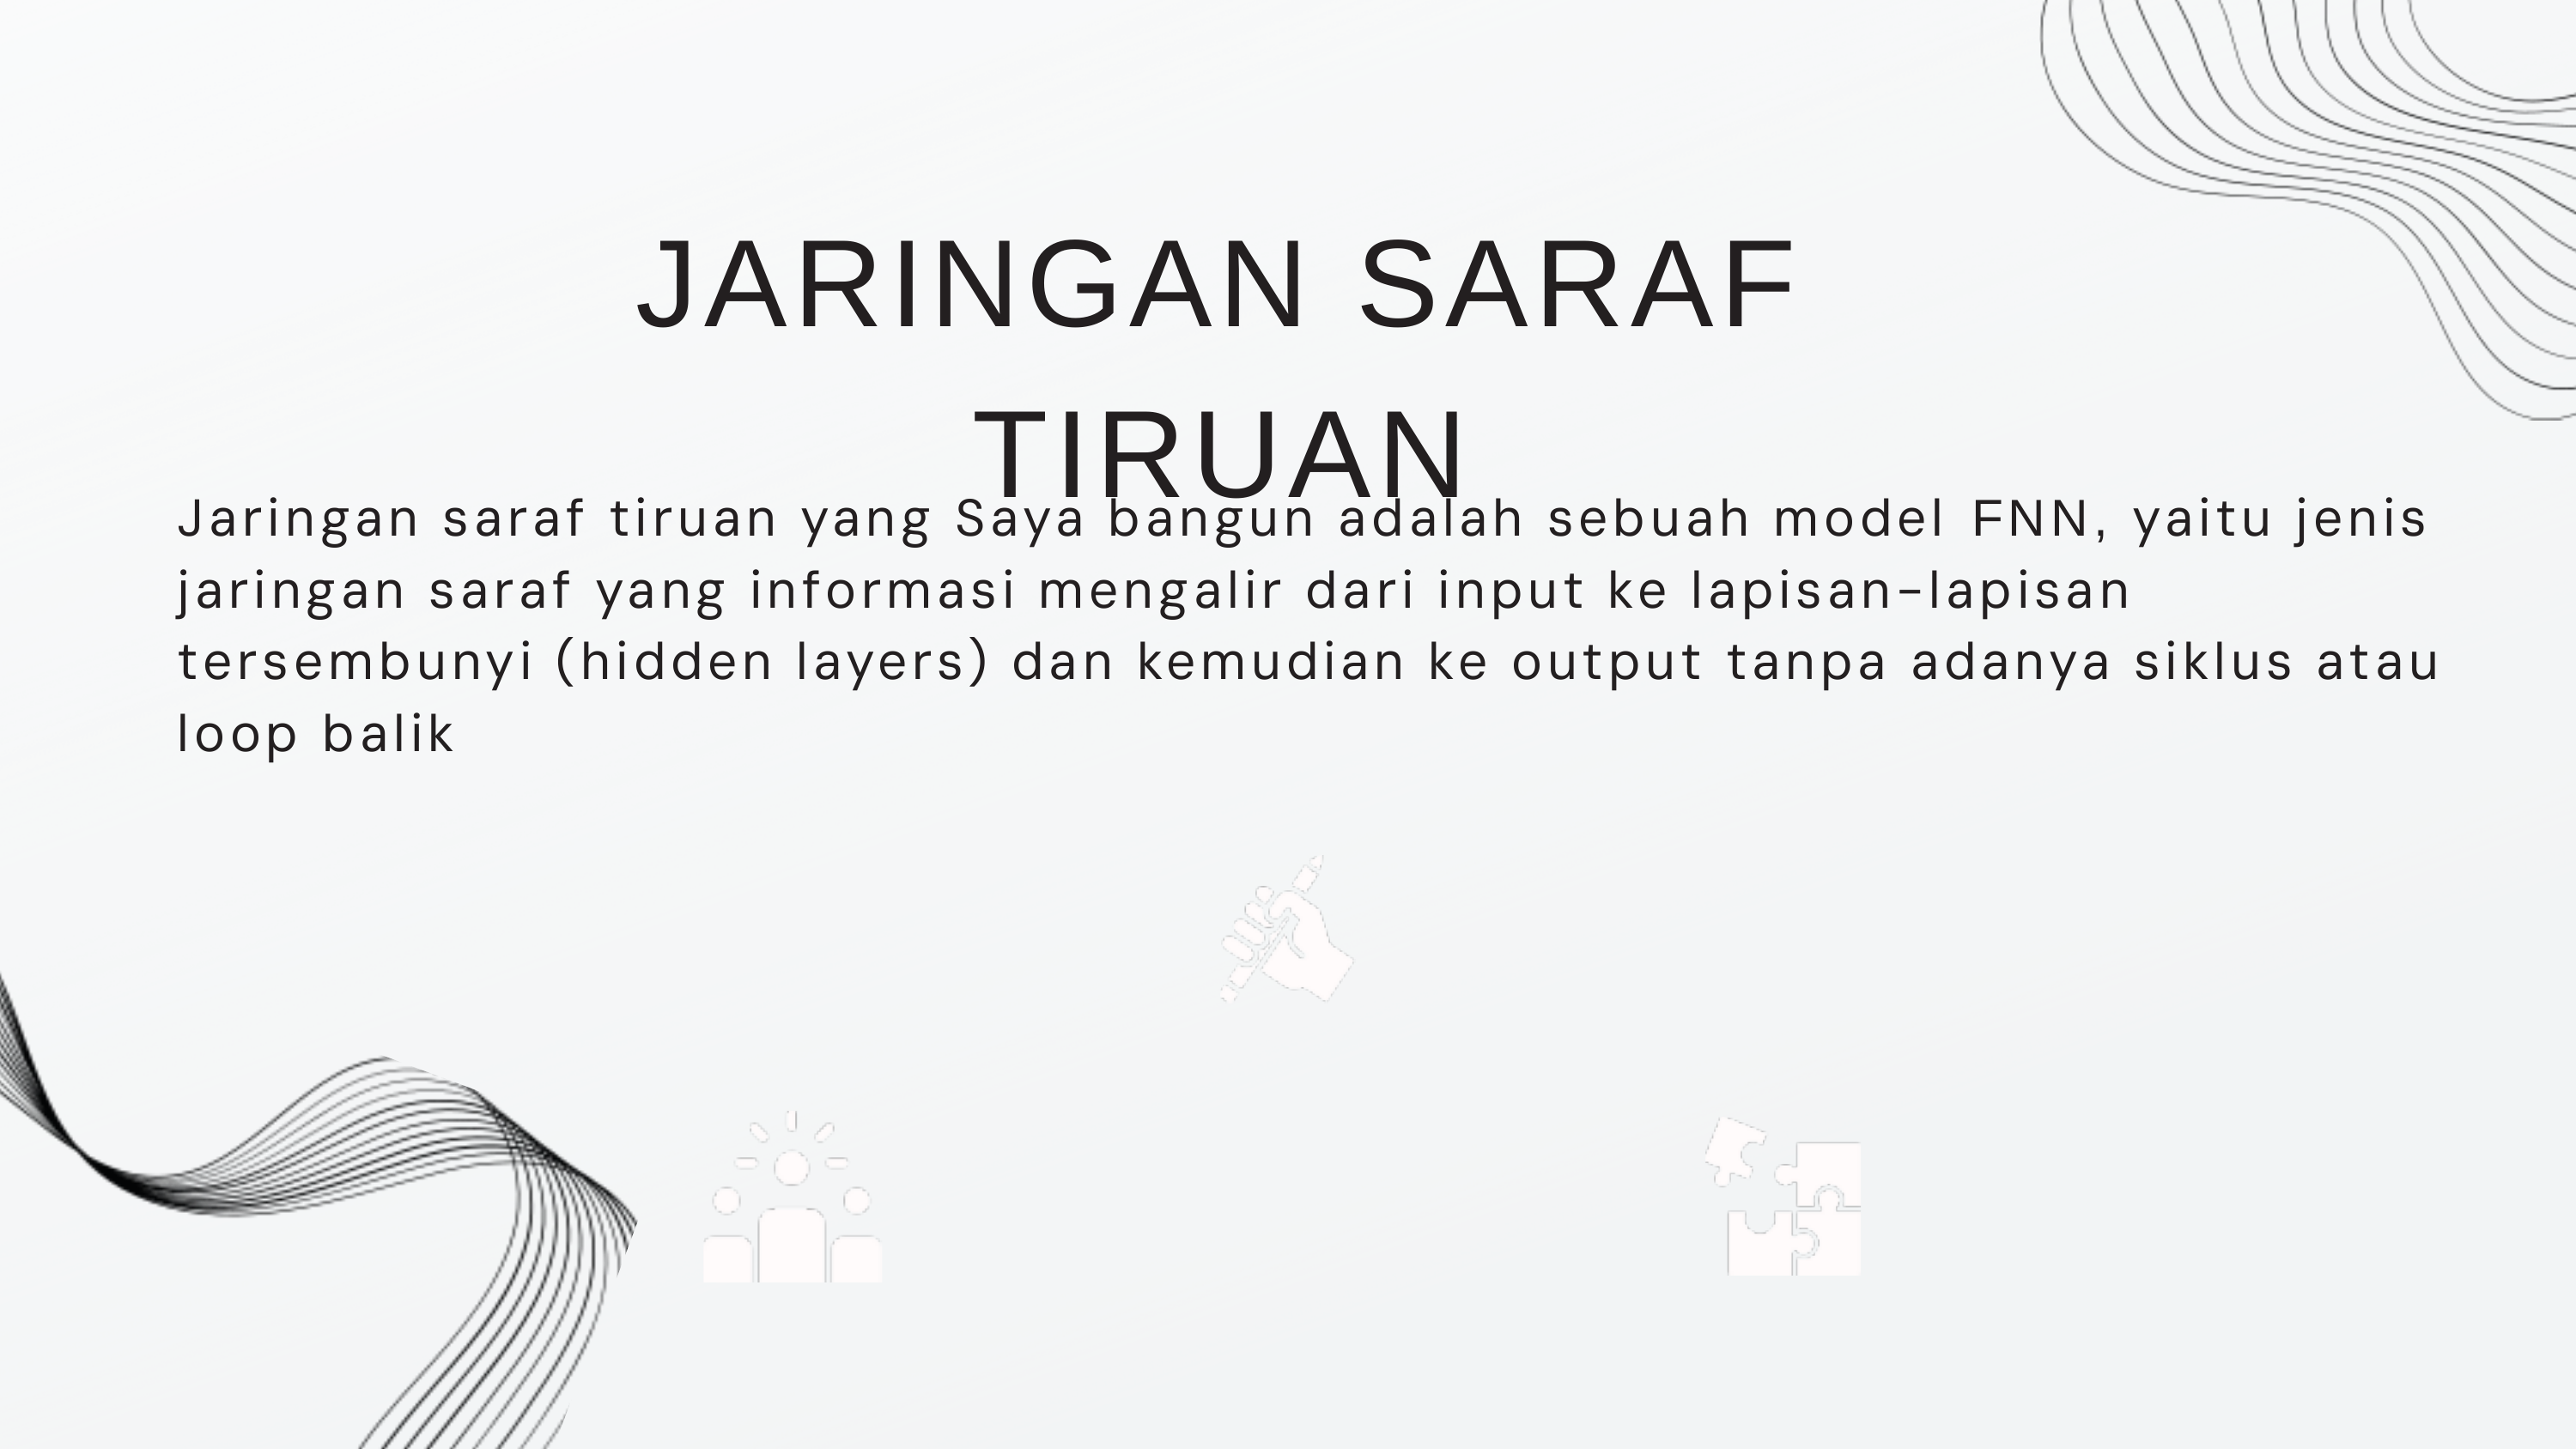

JARINGAN SARAF TIRUAN
Jaringan saraf tiruan yang Saya bangun adalah sebuah model FNN, yaitu jenis jaringan saraf yang informasi mengalir dari input ke lapisan-lapisan tersembunyi (hidden layers) dan kemudian ke output tanpa adanya siklus atau loop balik